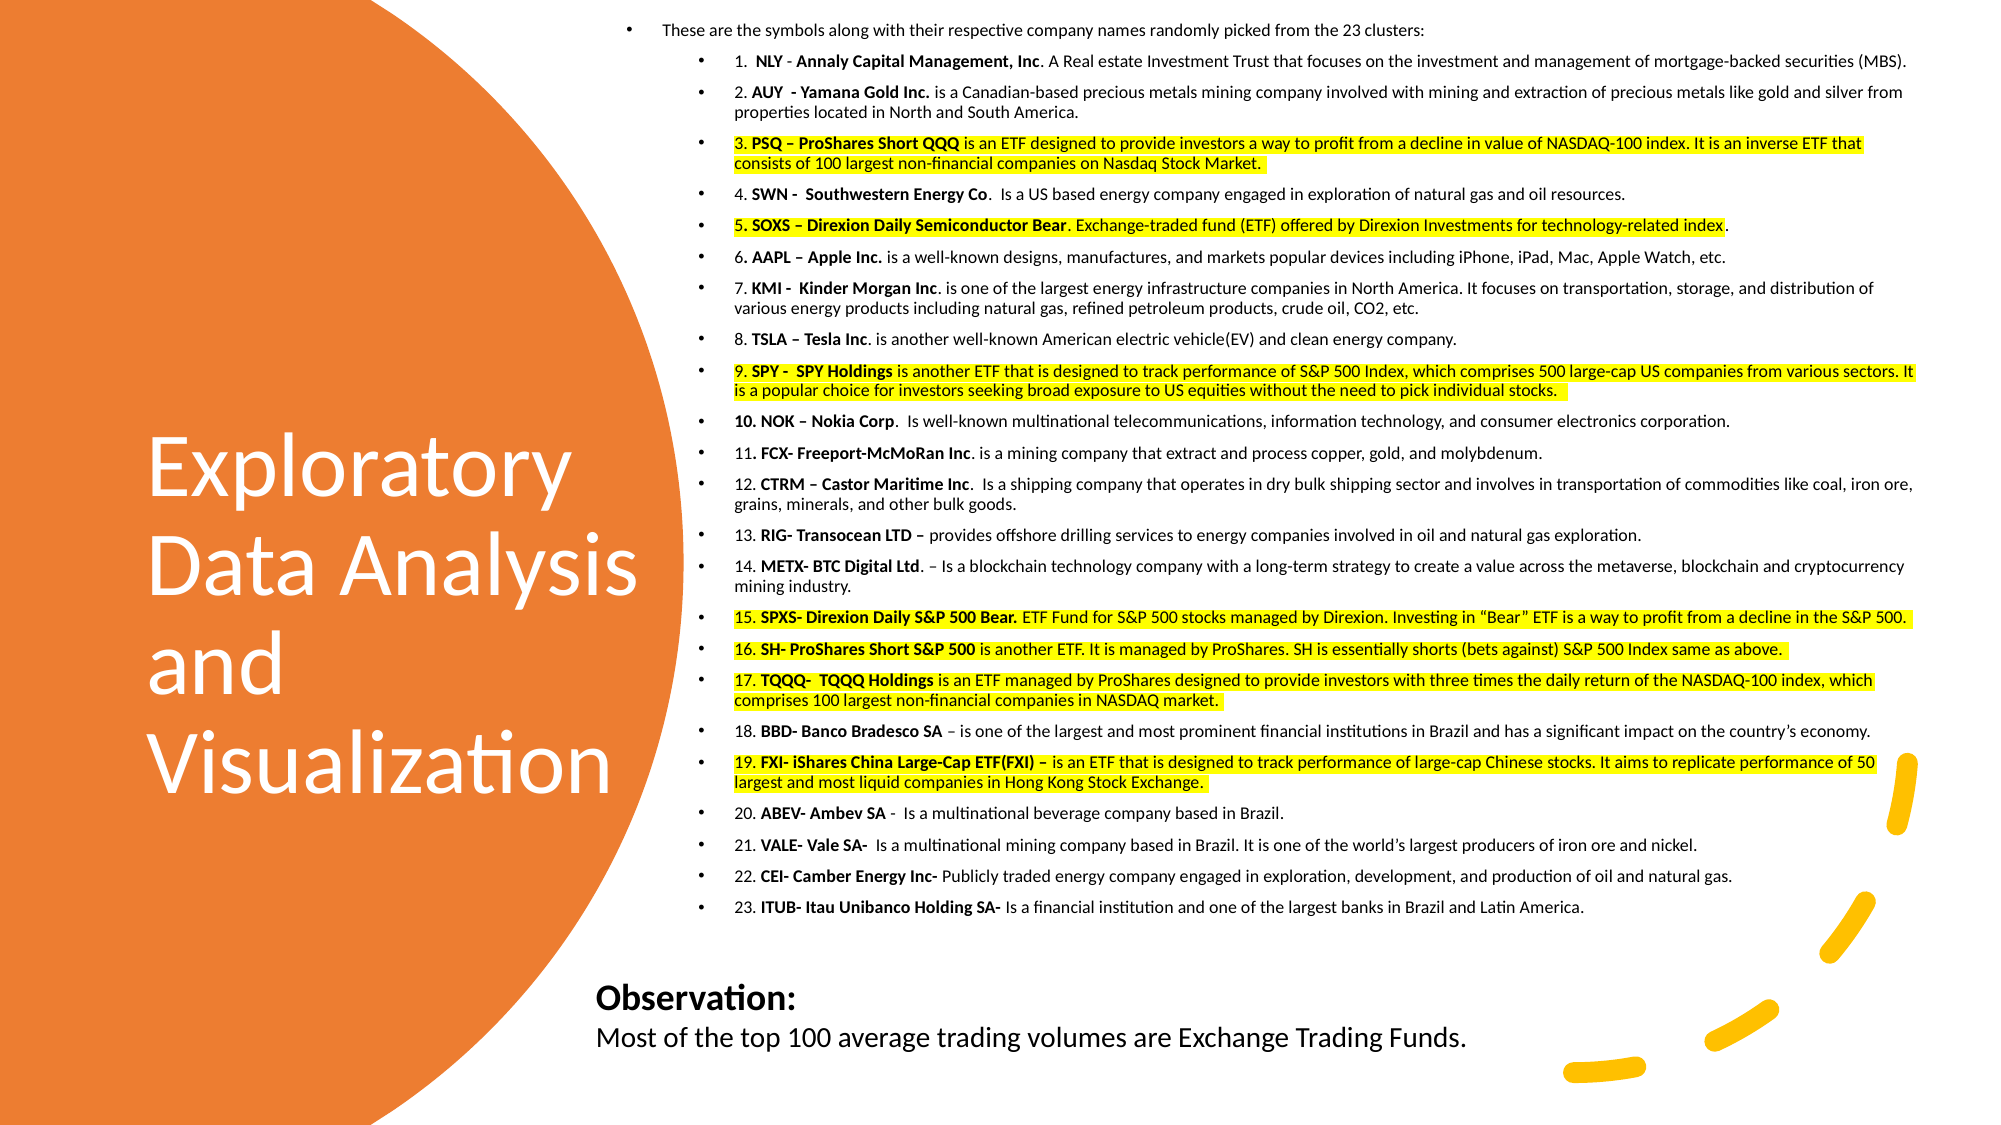

These are the symbols along with their respective company names randomly picked from the 23 clusters:
1.  NLY - Annaly Capital Management, Inc. A Real estate Investment Trust that focuses on the investment and management of mortgage-backed securities (MBS).
2. AUY  - Yamana Gold Inc. is a Canadian-based precious metals mining company involved with mining and extraction of precious metals like gold and silver from properties located in North and South America.
3. PSQ – ProShares Short QQQ is an ETF designed to provide investors a way to profit from a decline in value of NASDAQ-100 index. It is an inverse ETF that consists of 100 largest non-financial companies on Nasdaq Stock Market.
4. SWN -  Southwestern Energy Co.  Is a US based energy company engaged in exploration of natural gas and oil resources.
5. SOXS – Direxion Daily Semiconductor Bear. Exchange-traded fund (ETF) offered by Direxion Investments for technology-related index.
6. AAPL – Apple Inc. is a well-known designs, manufactures, and markets popular devices including iPhone, iPad, Mac, Apple Watch, etc.
7. KMI -  Kinder Morgan Inc. is one of the largest energy infrastructure companies in North America. It focuses on transportation, storage, and distribution of various energy products including natural gas, refined petroleum products, crude oil, CO2, etc.
8. TSLA – Tesla Inc. is another well-known American electric vehicle(EV) and clean energy company.
9. SPY -  SPY Holdings is another ETF that is designed to track performance of S&P 500 Index, which comprises 500 large-cap US companies from various sectors. It is a popular choice for investors seeking broad exposure to US equities without the need to pick individual stocks.
10. NOK – Nokia Corp.  Is well-known multinational telecommunications, information technology, and consumer electronics corporation.
11. FCX- Freeport-McMoRan Inc. is a mining company that extract and process copper, gold, and molybdenum.
12. CTRM – Castor Maritime Inc.  Is a shipping company that operates in dry bulk shipping sector and involves in transportation of commodities like coal, iron ore, grains, minerals, and other bulk goods.
13. RIG- Transocean LTD – provides offshore drilling services to energy companies involved in oil and natural gas exploration.
14. METX- BTC Digital Ltd. – Is a blockchain technology company with a long-term strategy to create a value across the metaverse, blockchain and cryptocurrency mining industry.
15. SPXS- Direxion Daily S&P 500 Bear. ETF Fund for S&P 500 stocks managed by Direxion. Investing in “Bear” ETF is a way to profit from a decline in the S&P 500.
16. SH- ProShares Short S&P 500 is another ETF. It is managed by ProShares. SH is essentially shorts (bets against) S&P 500 Index same as above.
17. TQQQ-  TQQQ Holdings is an ETF managed by ProShares designed to provide investors with three times the daily return of the NASDAQ-100 index, which comprises 100 largest non-financial companies in NASDAQ market.
18. BBD- Banco Bradesco SA – is one of the largest and most prominent financial institutions in Brazil and has a significant impact on the country’s economy.
19. FXI- iShares China Large-Cap ETF(FXI) – is an ETF that is designed to track performance of large-cap Chinese stocks. It aims to replicate performance of 50 largest and most liquid companies in Hong Kong Stock Exchange.
20. ABEV- Ambev SA -  Is a multinational beverage company based in Brazil.
21. VALE- Vale SA-  Is a multinational mining company based in Brazil. It is one of the world’s largest producers of iron ore and nickel.
22. CEI- Camber Energy Inc- Publicly traded energy company engaged in exploration, development, and production of oil and natural gas.
23. ITUB- Itau Unibanco Holding SA- Is a financial institution and one of the largest banks in Brazil and Latin America.

# Exploratory Data Analysis and Visualization

Observation:
Most of the top 100 average trading volumes are Exchange Trading Funds.
8